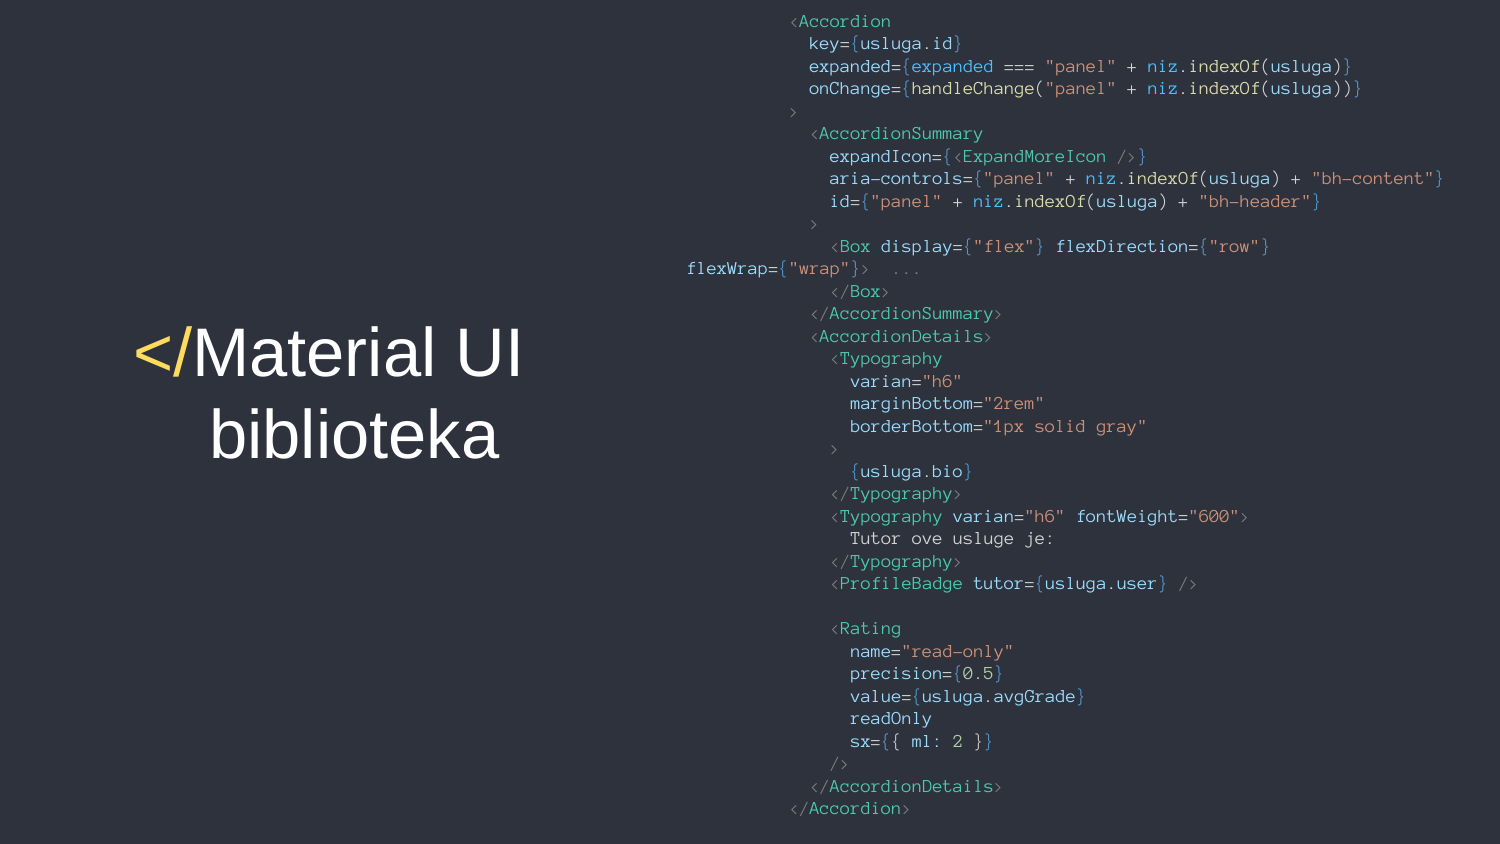

<Accordion
            key={usluga.id}
            expanded={expanded === "panel" + niz.indexOf(usluga)}
            onChange={handleChange("panel" + niz.indexOf(usluga))}
          >
            <AccordionSummary
              expandIcon={<ExpandMoreIcon />}
              aria-controls={"panel" + niz.indexOf(usluga) + "bh-content"}
              id={"panel" + niz.indexOf(usluga) + "bh-header"}
            >
              <Box display={"flex"} flexDirection={"row"} 		flexWrap={"wrap"}>  ...
              </Box>
            </AccordionSummary>
            <AccordionDetails>
              <Typography
                varian="h6"
                marginBottom="2rem"
                borderBottom="1px solid gray"
              >
                {usluga.bio}
              </Typography>
              <Typography varian="h6" fontWeight="600">
                Tutor ove usluge je:
              </Typography>
              <ProfileBadge tutor={usluga.user} />
              <Rating
                name="read-only"
                precision={0.5}
                value={usluga.avgGrade}
                readOnly
                sx={{ ml: 2 }}
              />
            </AccordionDetails>
          </Accordion>
# </Material UI biblioteka